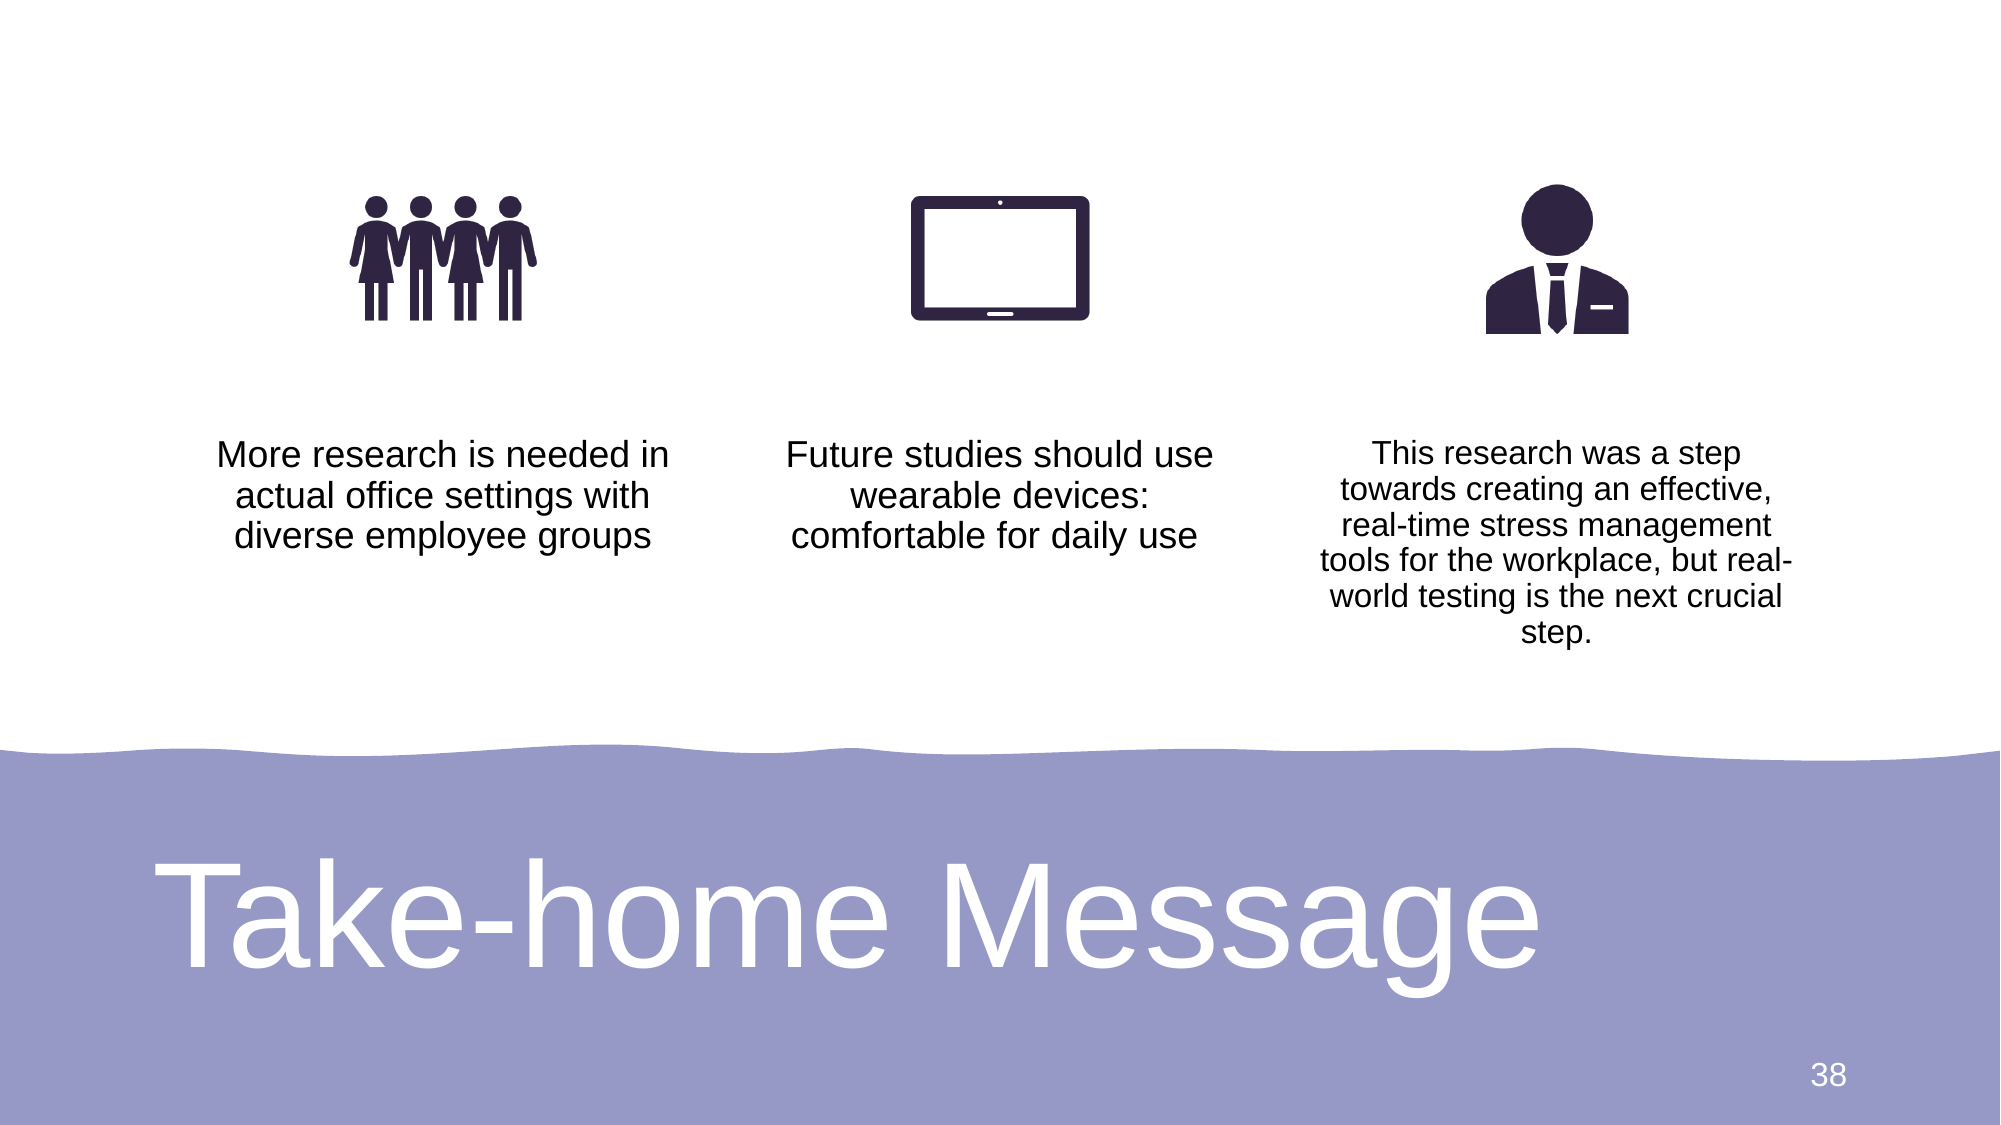

More research is needed in actual office settings with diverse employee groups
Future studies should use wearable devices: comfortable for daily use
This research was a step towards creating an effective, real-time stress management tools for the workplace, but real-world testing is the next crucial step.
# Take-home Message
38